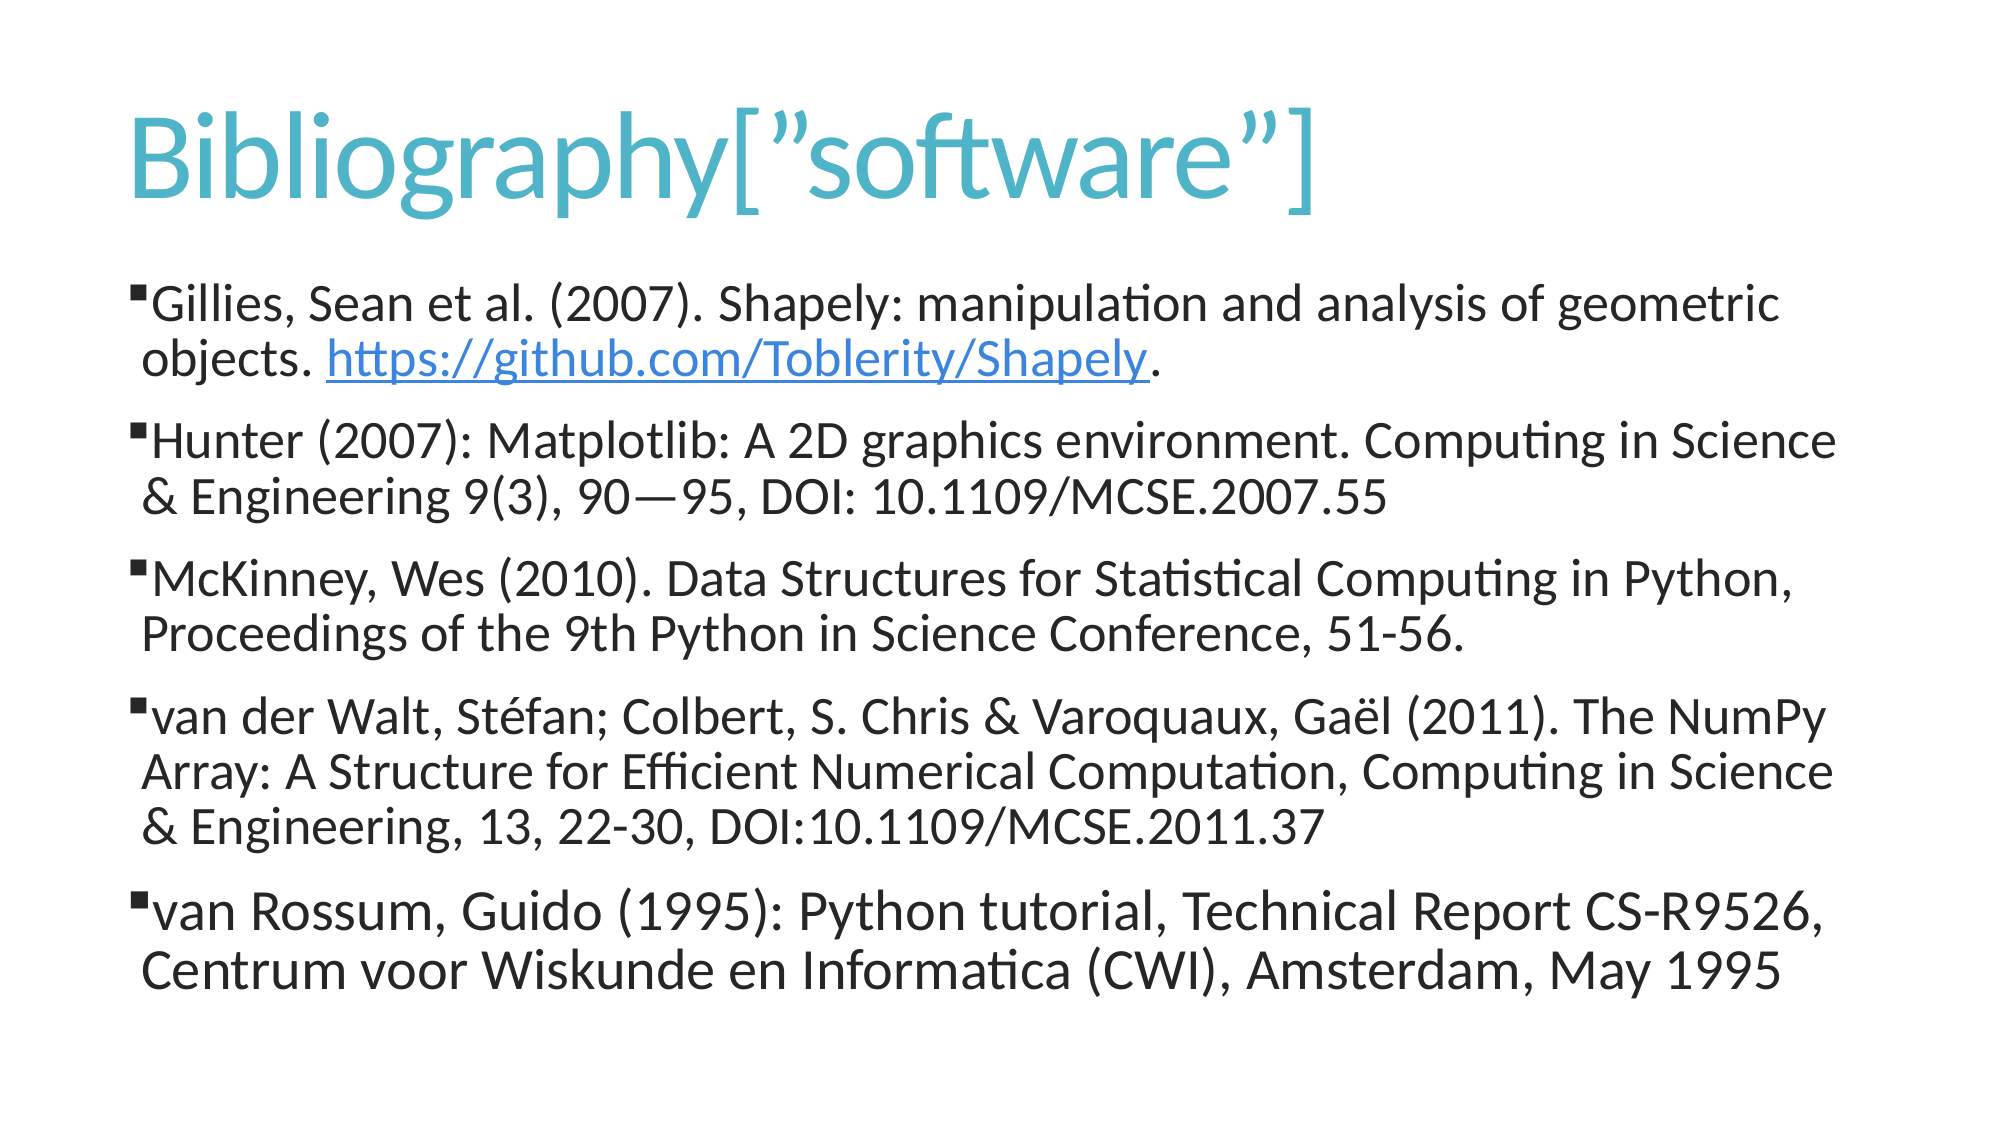

# Bibliography[”software”]
Gillies, Sean et al. (2007). Shapely: manipulation and analysis of geometric objects. https://github.com/Toblerity/Shapely.
Hunter (2007): Matplotlib: A 2D graphics environment. Computing in Science & Engineering 9(3), 90—95, DOI: 10.1109/MCSE.2007.55
McKinney, Wes (2010). Data Structures for Statistical Computing in Python, Proceedings of the 9th Python in Science Conference, 51-56.
van der Walt, Stéfan; Colbert, S. Chris & Varoquaux, Gaël (2011). The NumPy Array: A Structure for Efficient Numerical Computation, Computing in Science & Engineering, 13, 22-30, DOI:10.1109/MCSE.2011.37
van Rossum, Guido (1995): Python tutorial, Technical Report CS-R9526, Centrum voor Wiskunde en Informatica (CWI), Amsterdam, May 1995